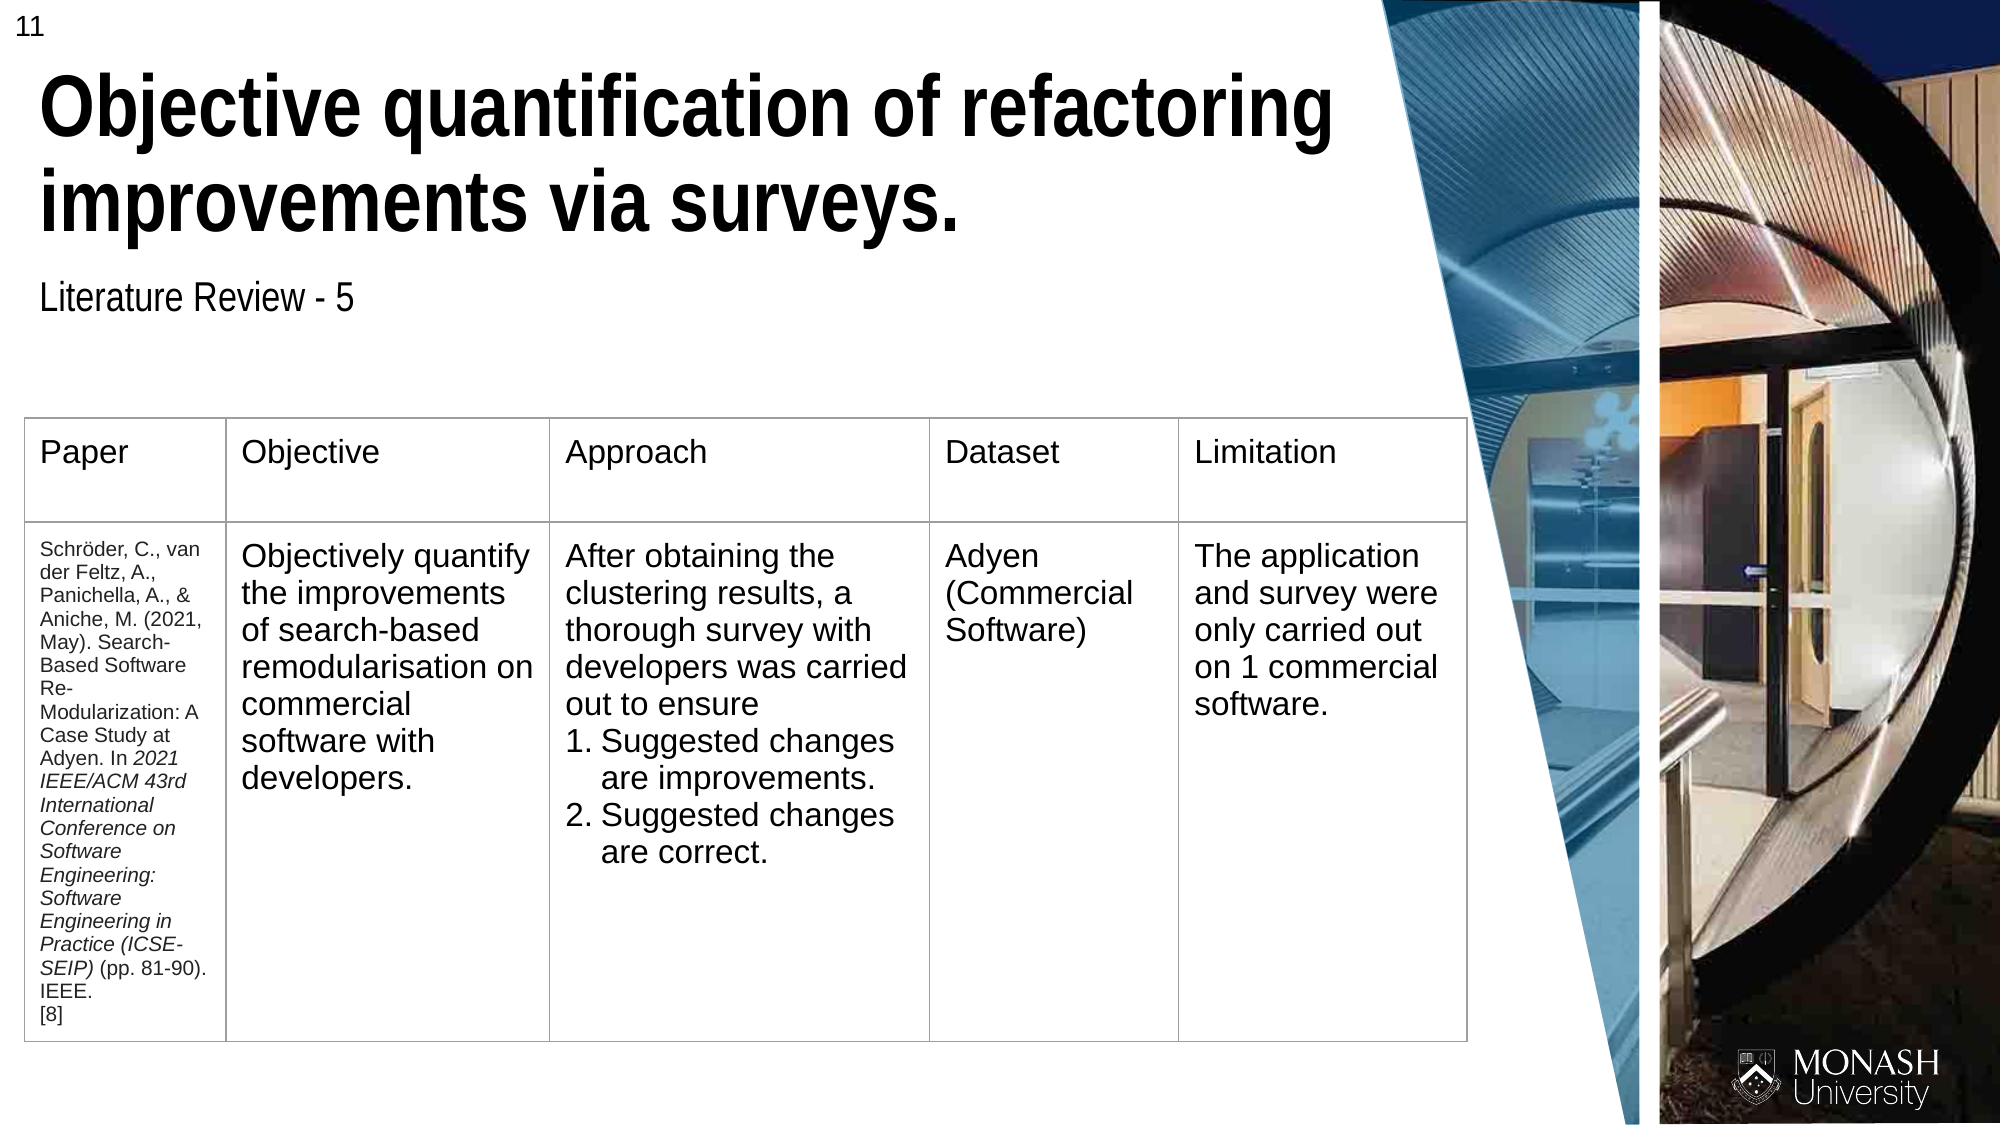

Objective quantification of refactoring improvements via surveys.
Literature Review - 5
| Paper | Objective | Approach | Dataset | Limitation |
| --- | --- | --- | --- | --- |
| Schröder, C., van der Feltz, A., Panichella, A., & Aniche, M. (2021, May). Search-Based Software Re-Modularization: A Case Study at Adyen. In 2021 IEEE/ACM 43rd International Conference on Software Engineering: Software Engineering in Practice (ICSE-SEIP) (pp. 81-90). IEEE. [8] | Objectively quantify the improvements of search-based remodularisation on commercial software with developers. | After obtaining the clustering results, a thorough survey with developers was carried out to ensure Suggested changes are improvements. Suggested changes are correct. | Adyen (Commercial Software) | The application and survey were only carried out on 1 commercial software. |